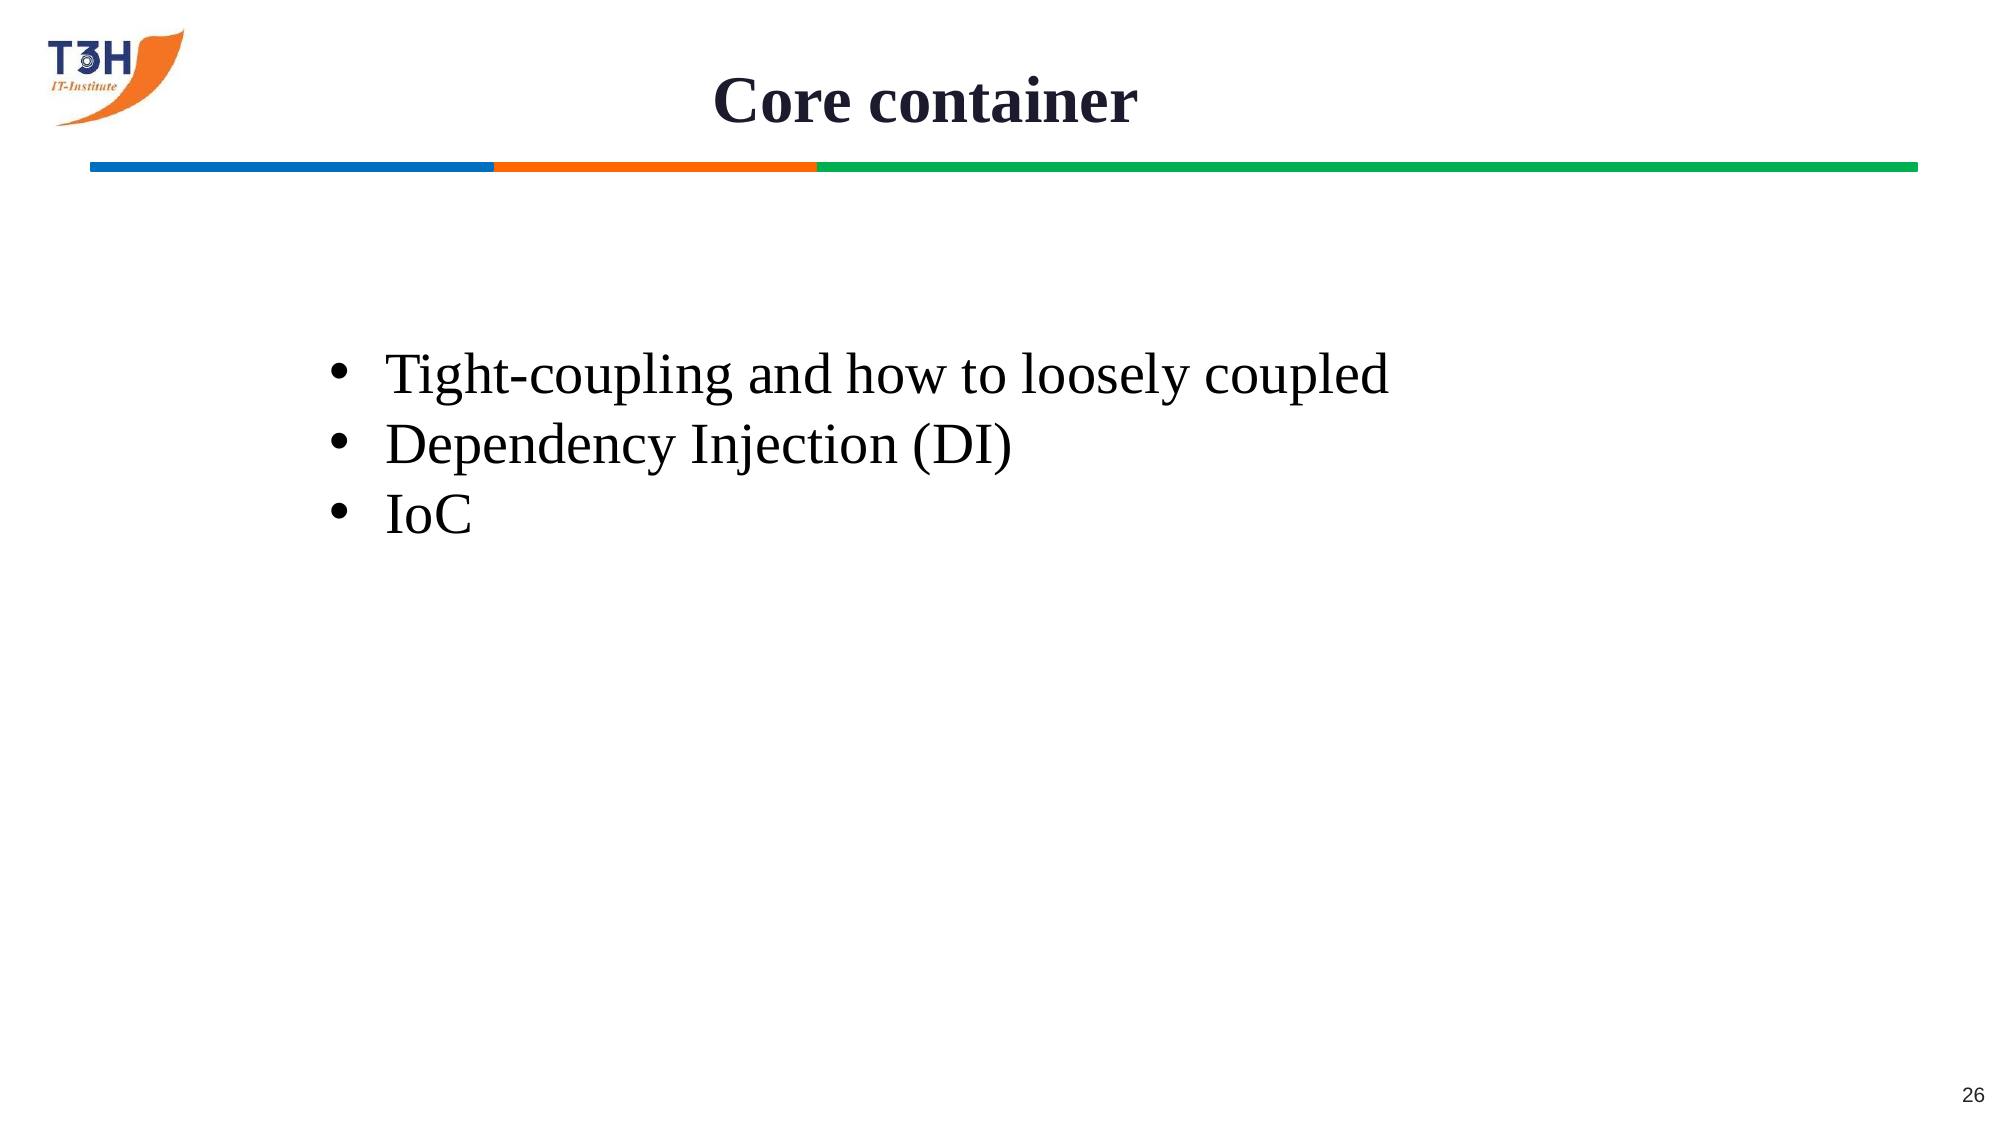

# Core container
1
Tight-coupling and how to loosely coupled
Dependency Injection (DI)
IoC
3
26